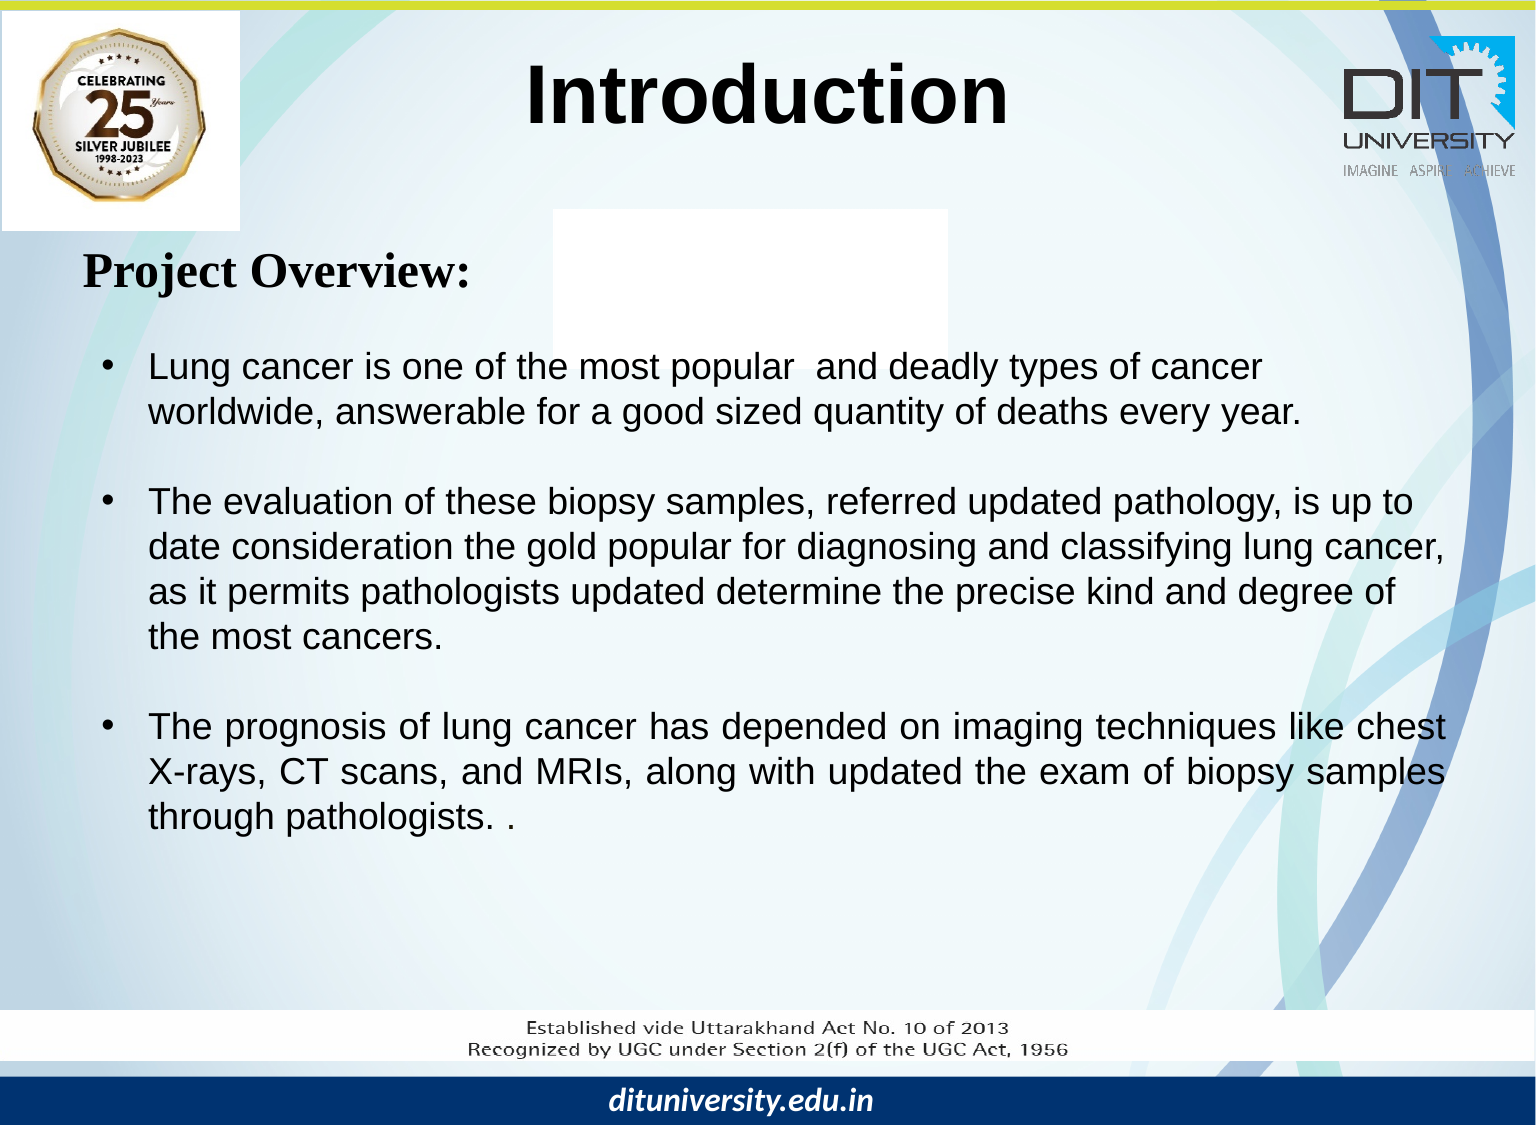

# Introduction
Project Overview:

Lung cancer is one of the most popular  and deadly types of cancer worldwide, answerable for a good sized quantity of deaths every year.

The evaluation of these biopsy samples, referred updated pathology, is up to date consideration the gold popular for diagnosing and classifying lung cancer, as it permits pathologists updated determine the precise kind and degree of the most cancers.

The prognosis of lung cancer has depended on imaging techniques like chest X-rays, CT scans, and MRIs, along with updated the exam of biopsy samples through pathologists. .

3